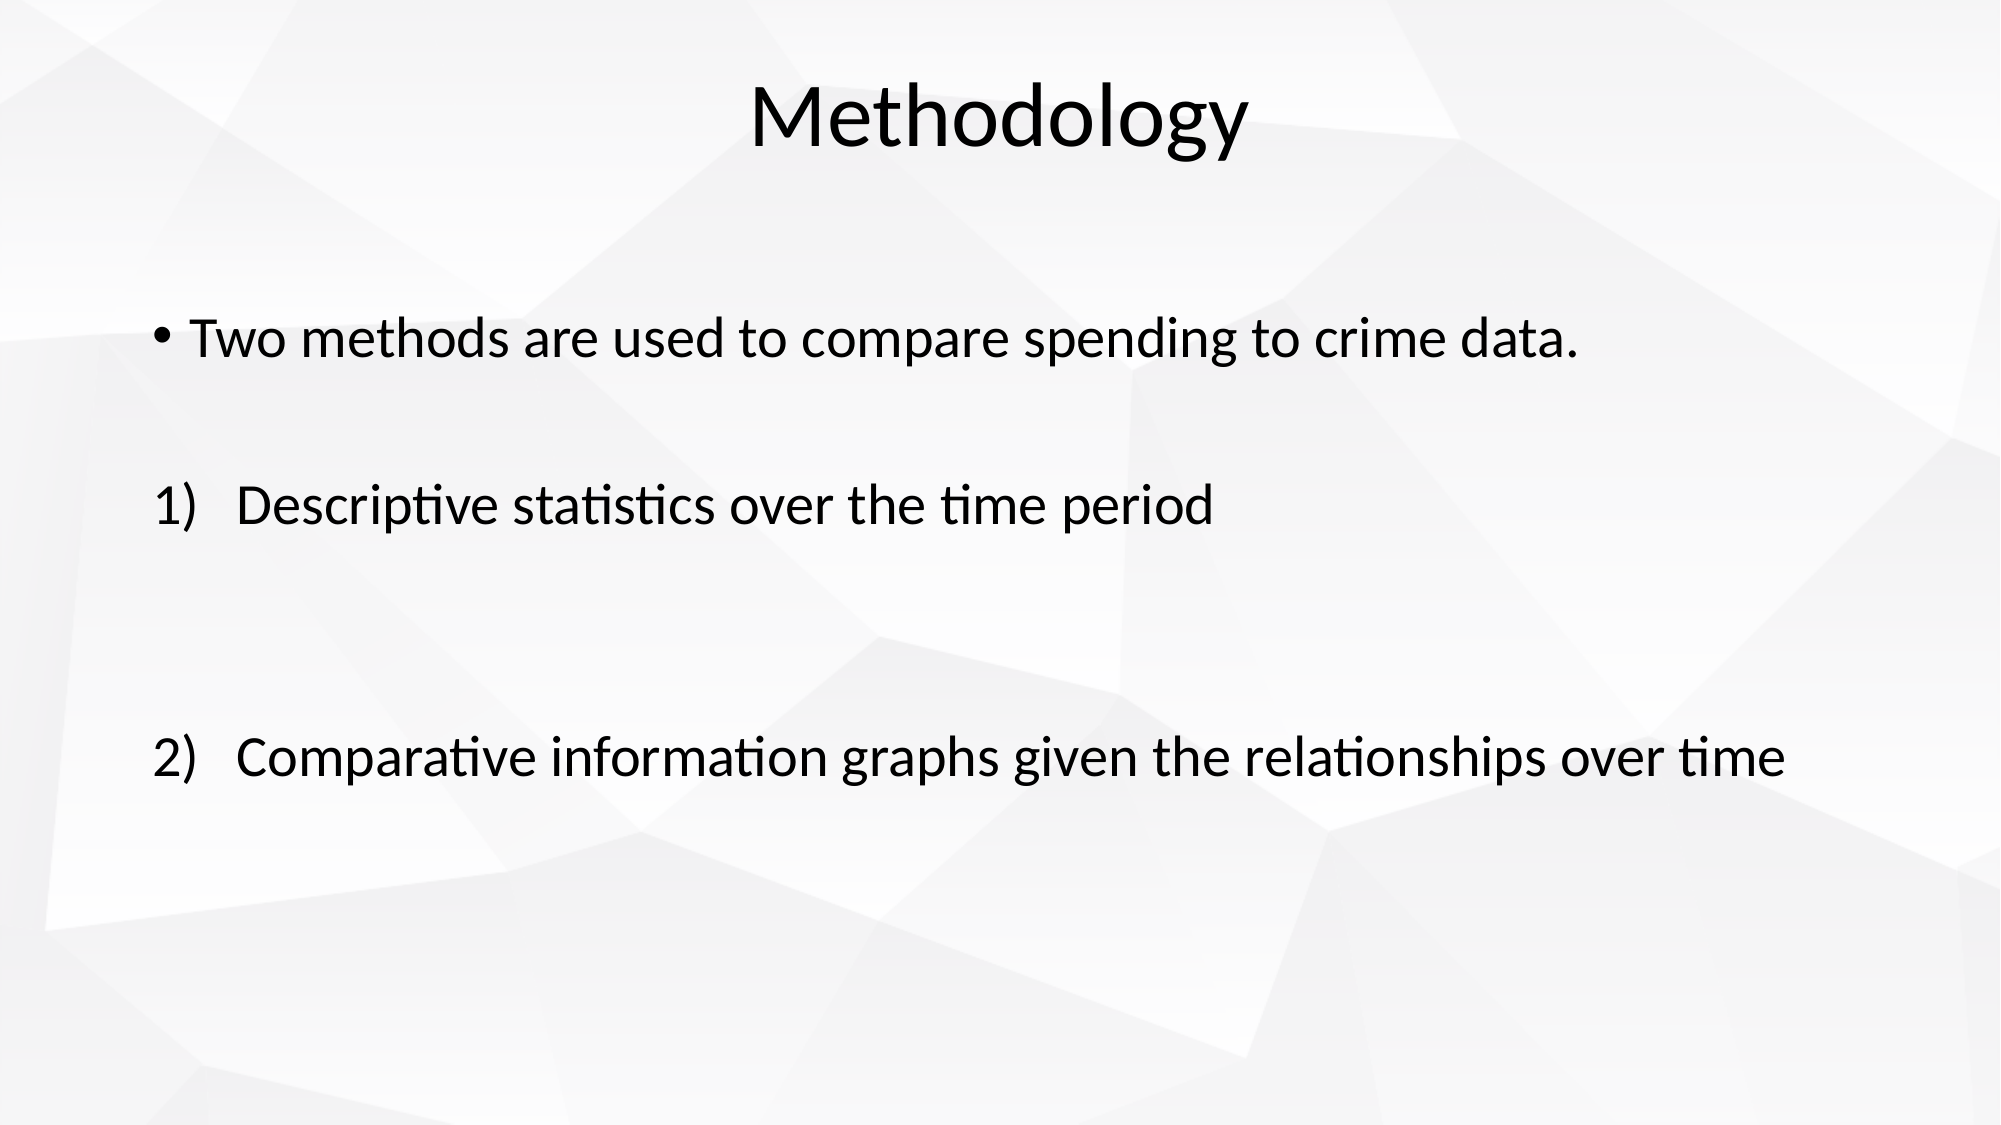

# Methodology
Two methods are used to compare spending to crime data.

Descriptive statistics over the time period

Comparative information graphs given the relationships over time